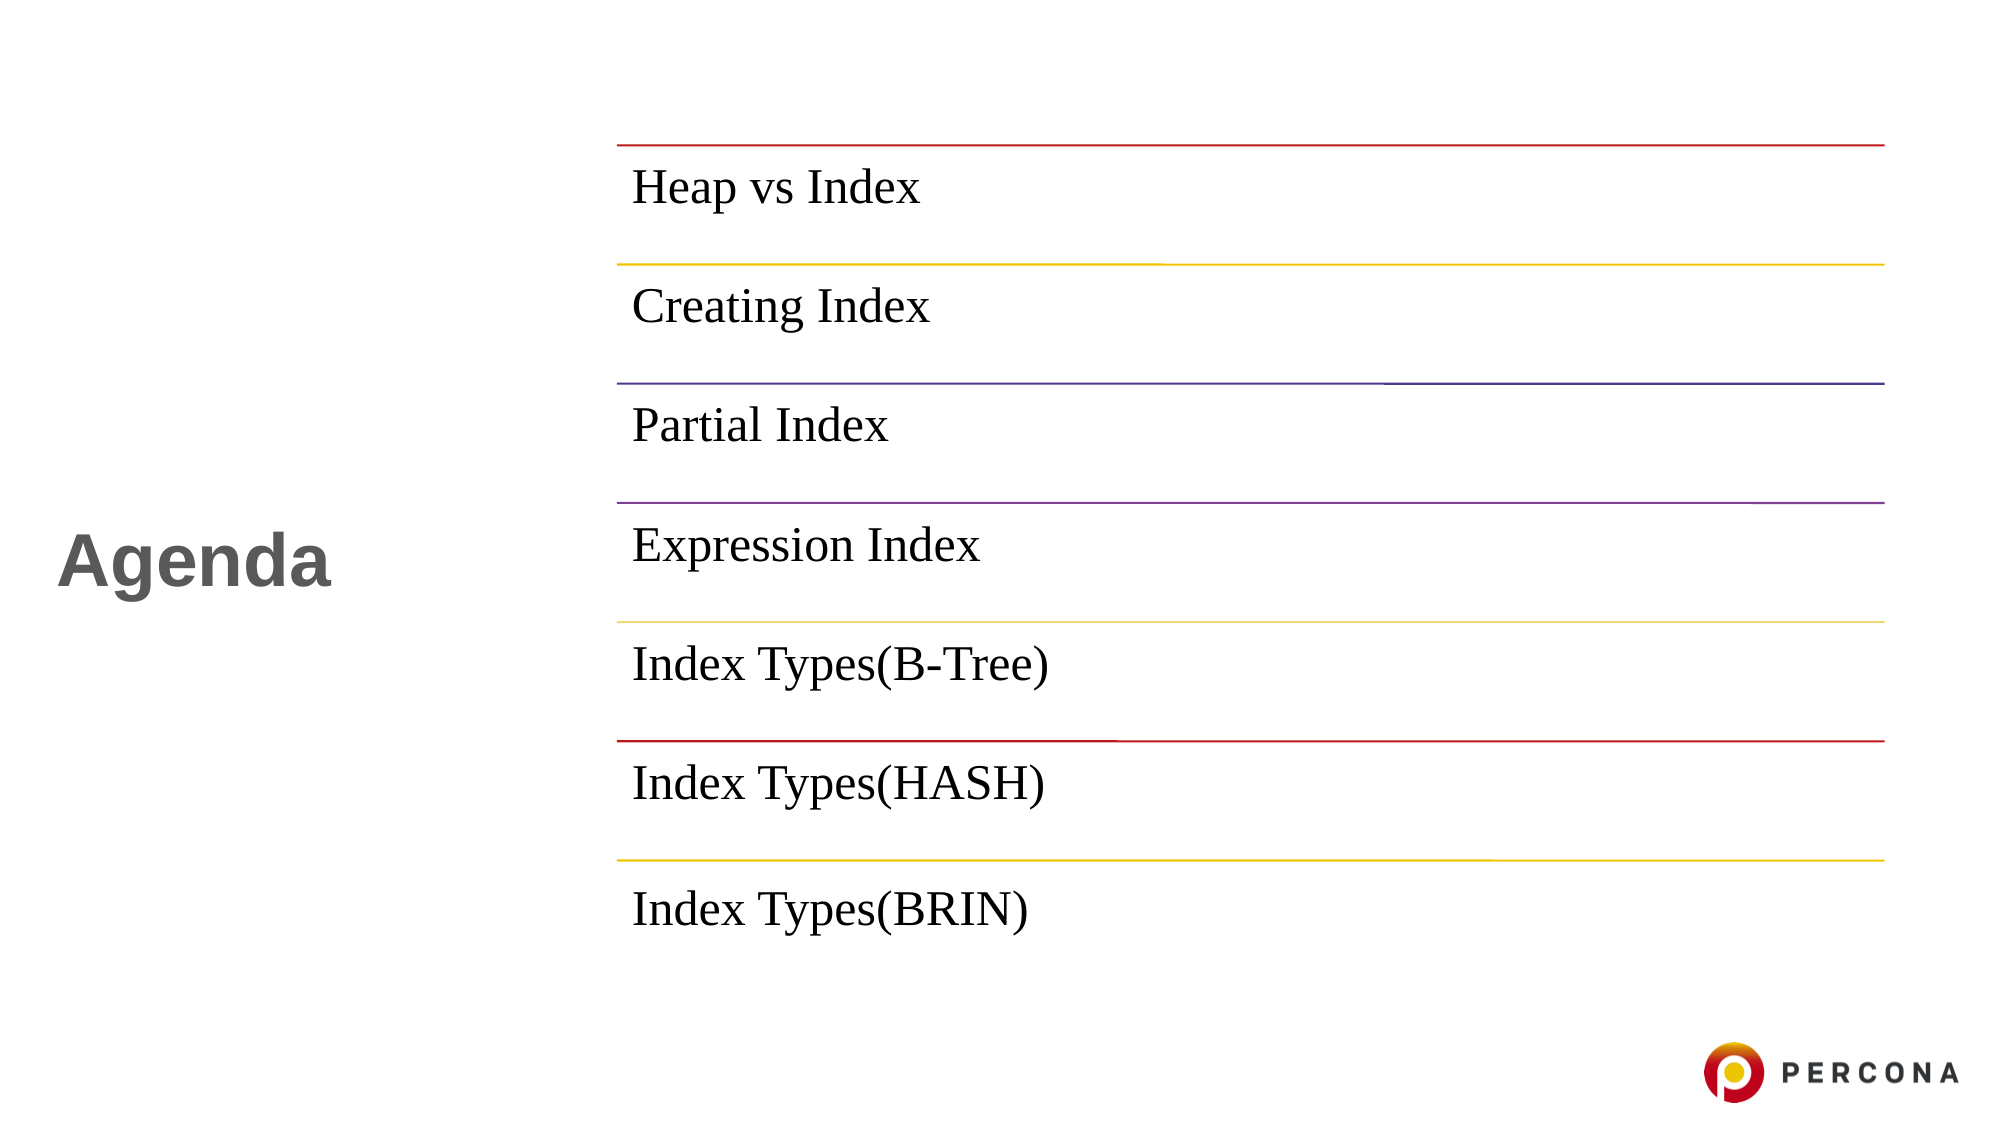

Heap vs Index
Creating Index
Partial Index
Expression Index
Index Types(B-Tree)
Index Types(HASH)
Index Types(BRIN)
# Agenda